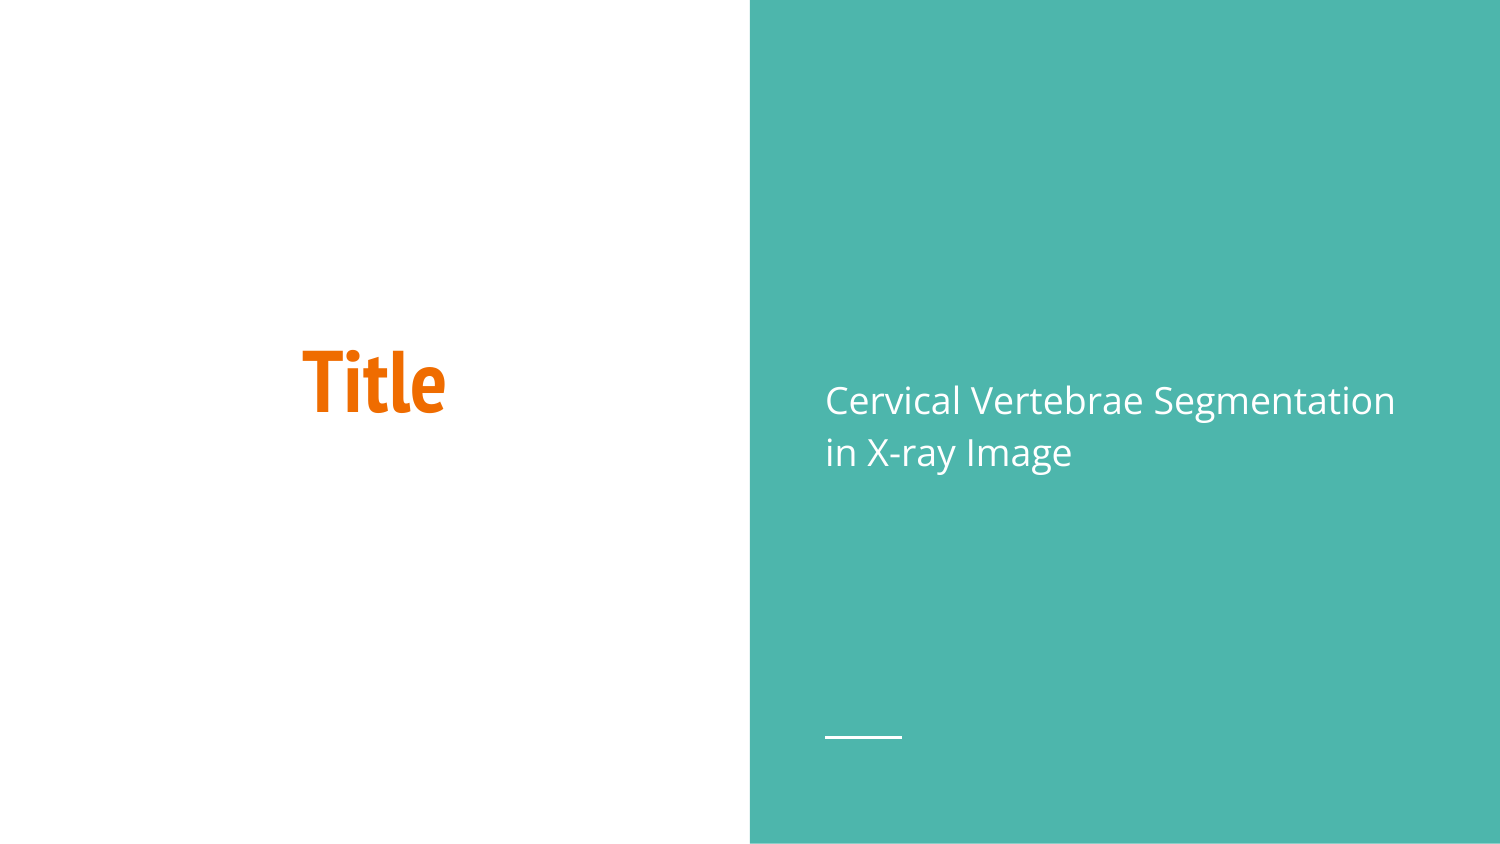

Cervical Vertebrae Segmentation in X-ray Image
# Title